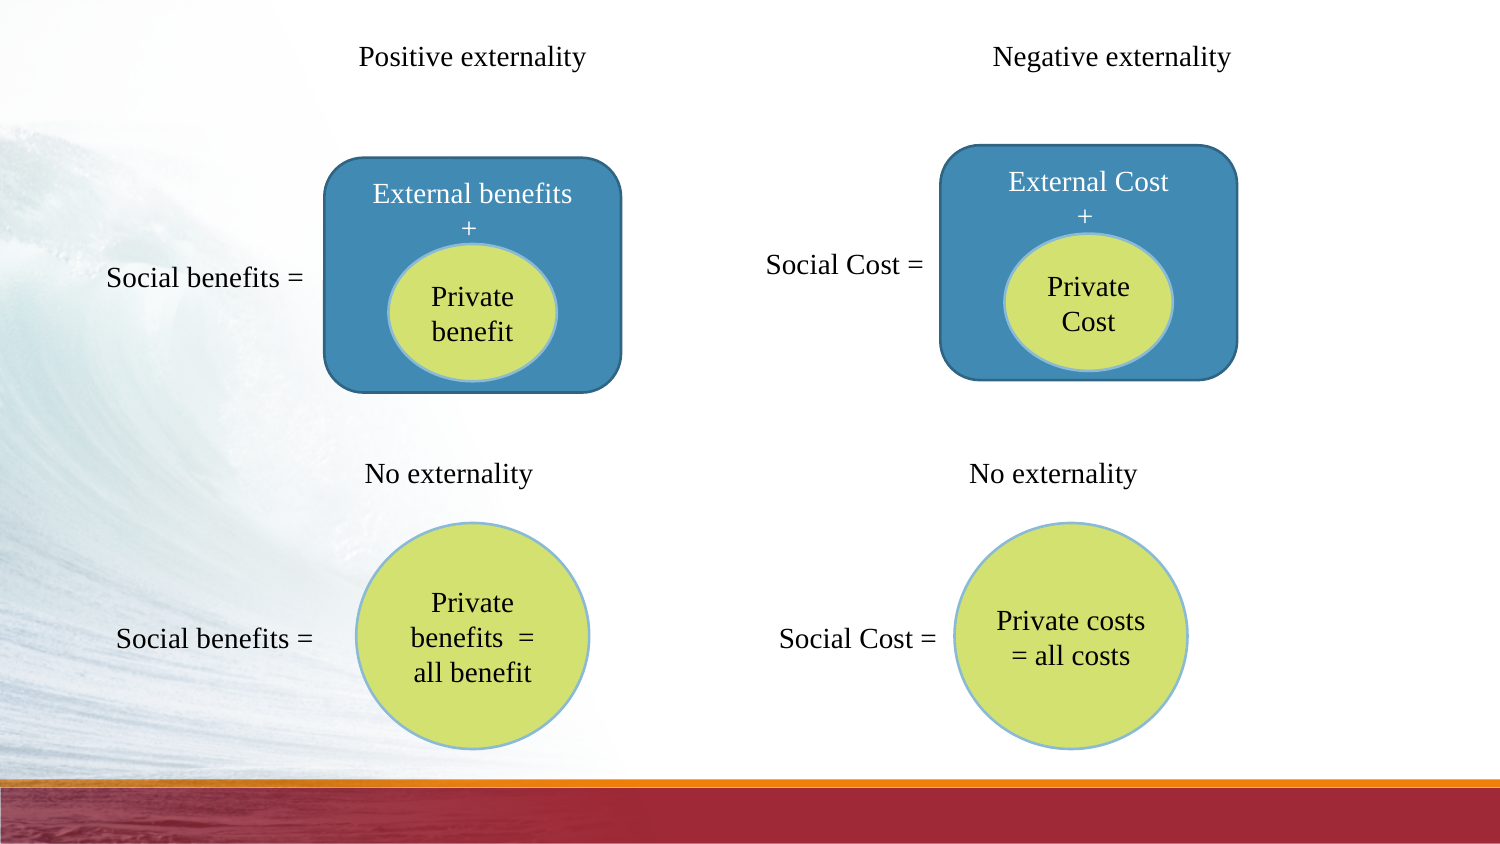

Positive externality
Negative externality

External Cost
+

External benefits
+

Private Cost
Social Cost =

Private benefit
Social benefits =
No externality
No externality

Private benefits  = all benefit

Private costs = all costs
Social benefits =
Social Cost =